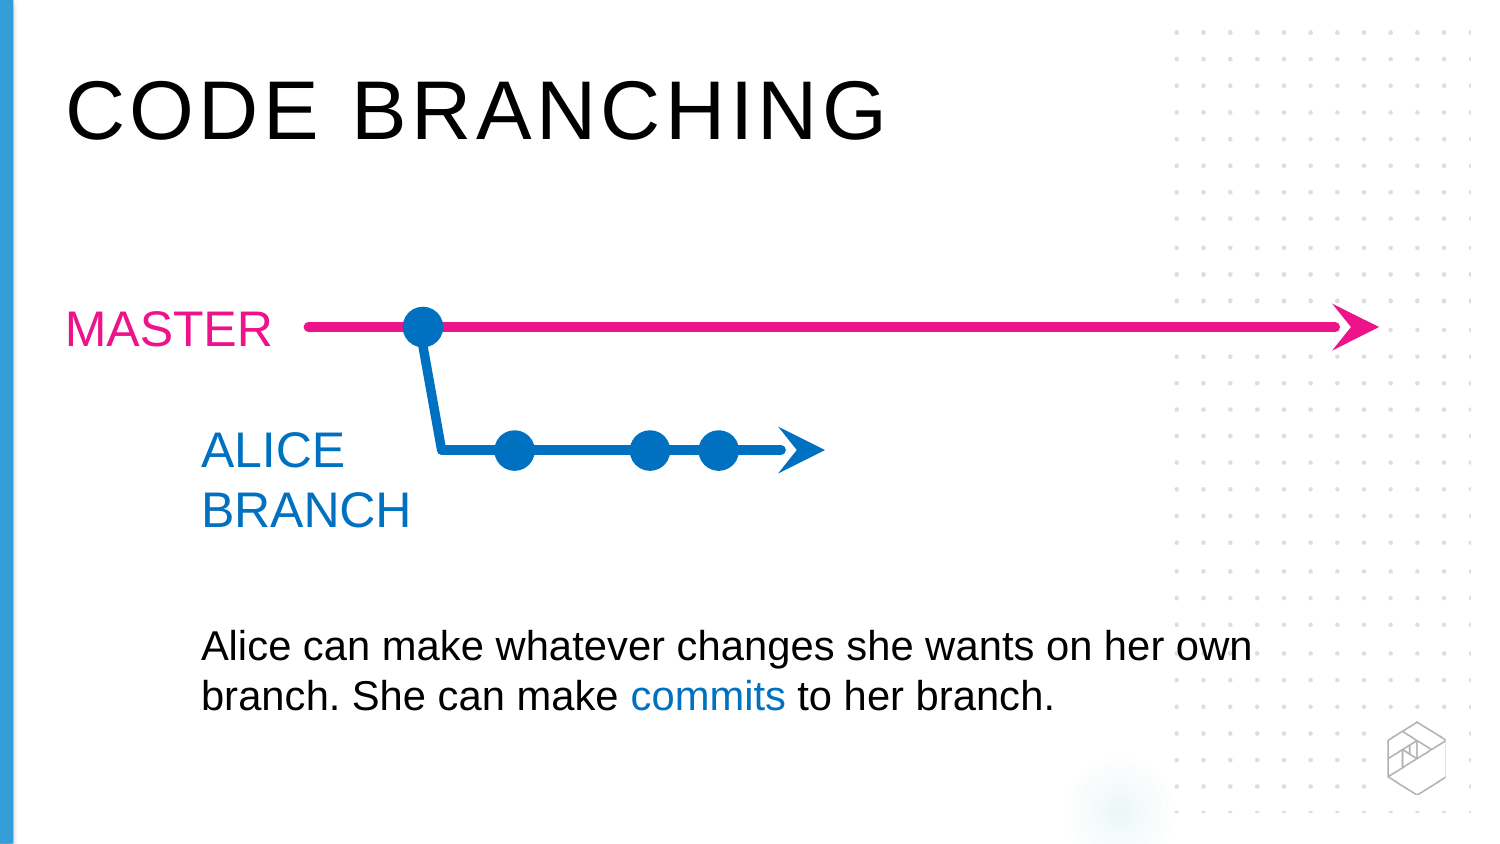

CODE BRANCHING
MASTER

ALICE BRANCH

Alice can make whatever changes she wants on her own branch. She can make commits to her branch.